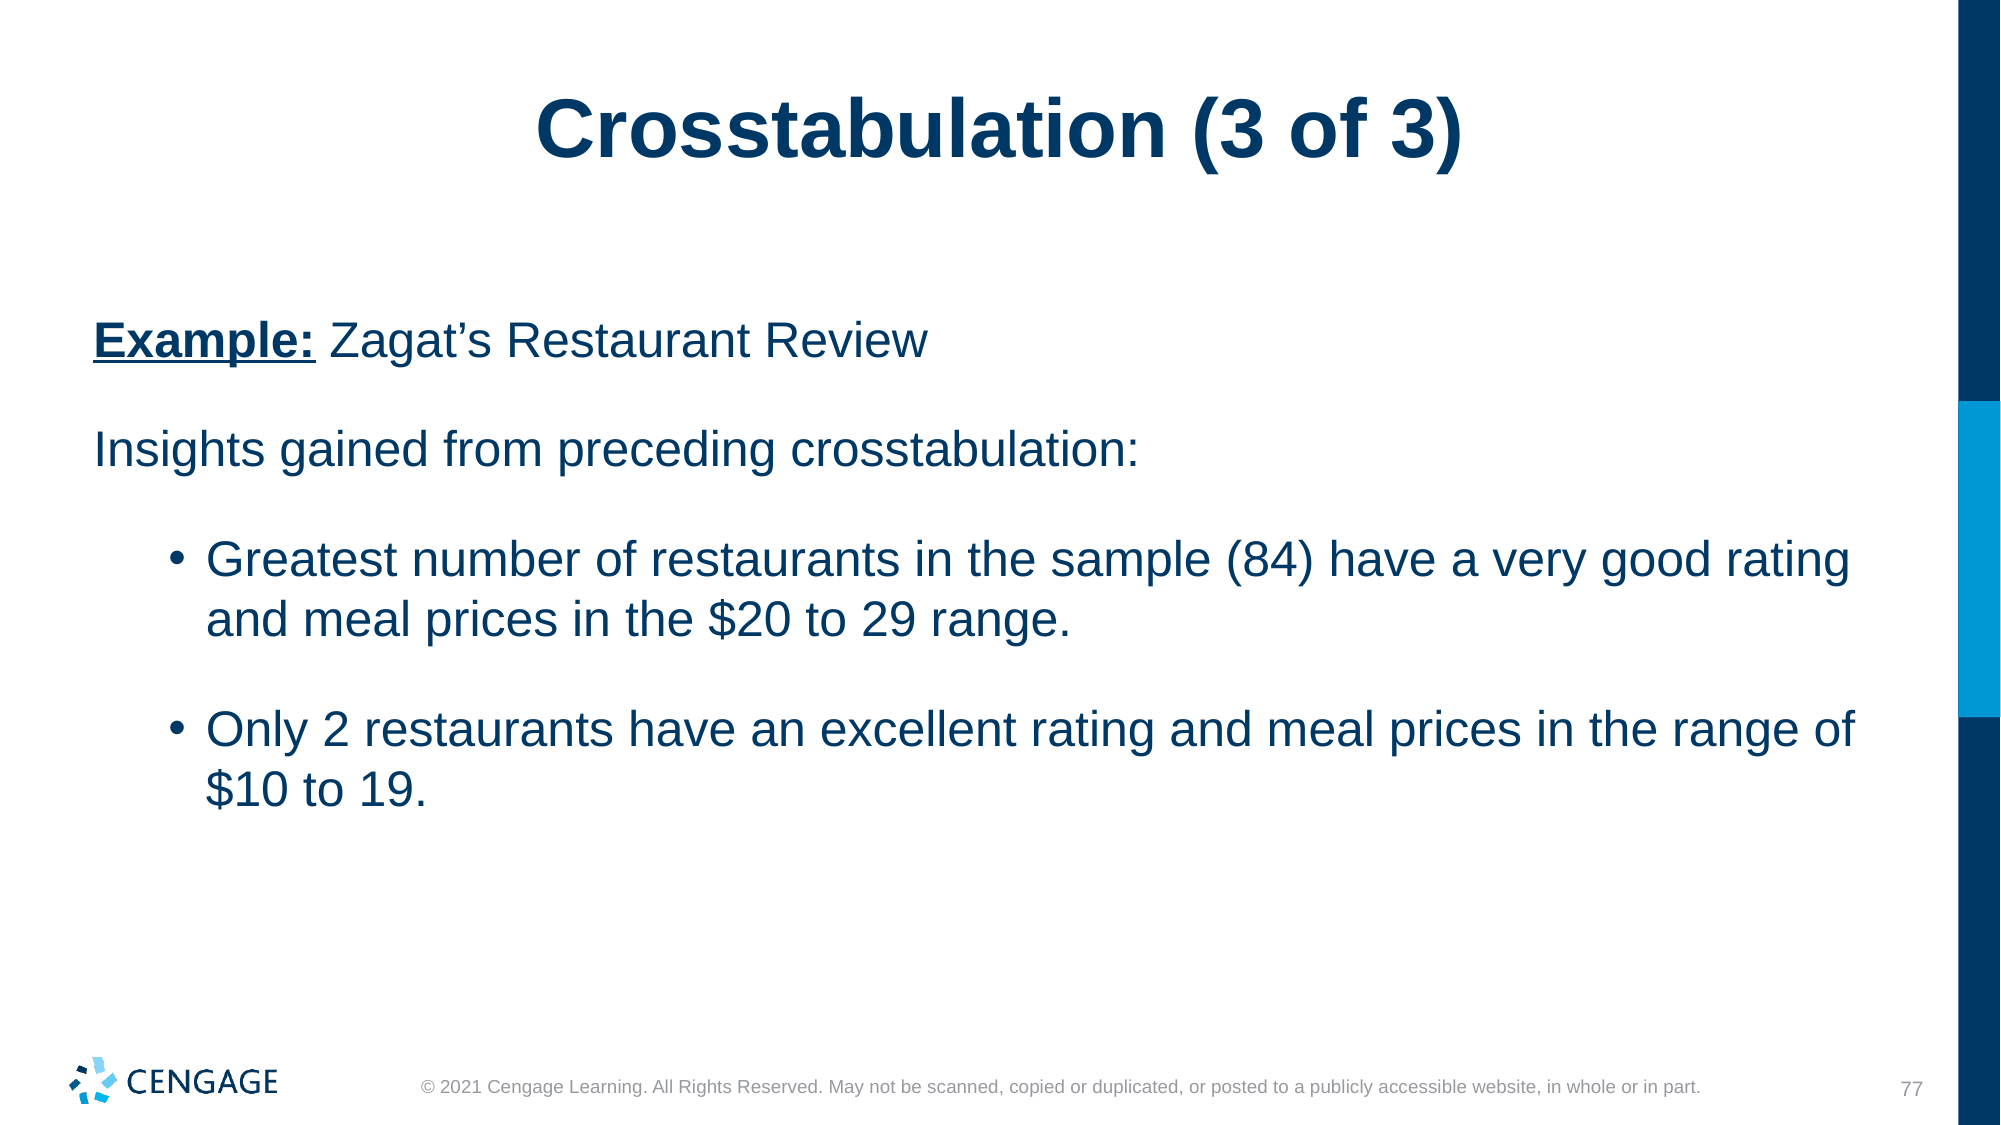

# Crosstabulation (3 of 3)
Example: Zagat’s Restaurant Review
Insights gained from preceding crosstabulation:
Greatest number of restaurants in the sample (84) have a very good rating and meal prices in the $20 to 29 range.
Only 2 restaurants have an excellent rating and meal prices in the range of $10 to 19.